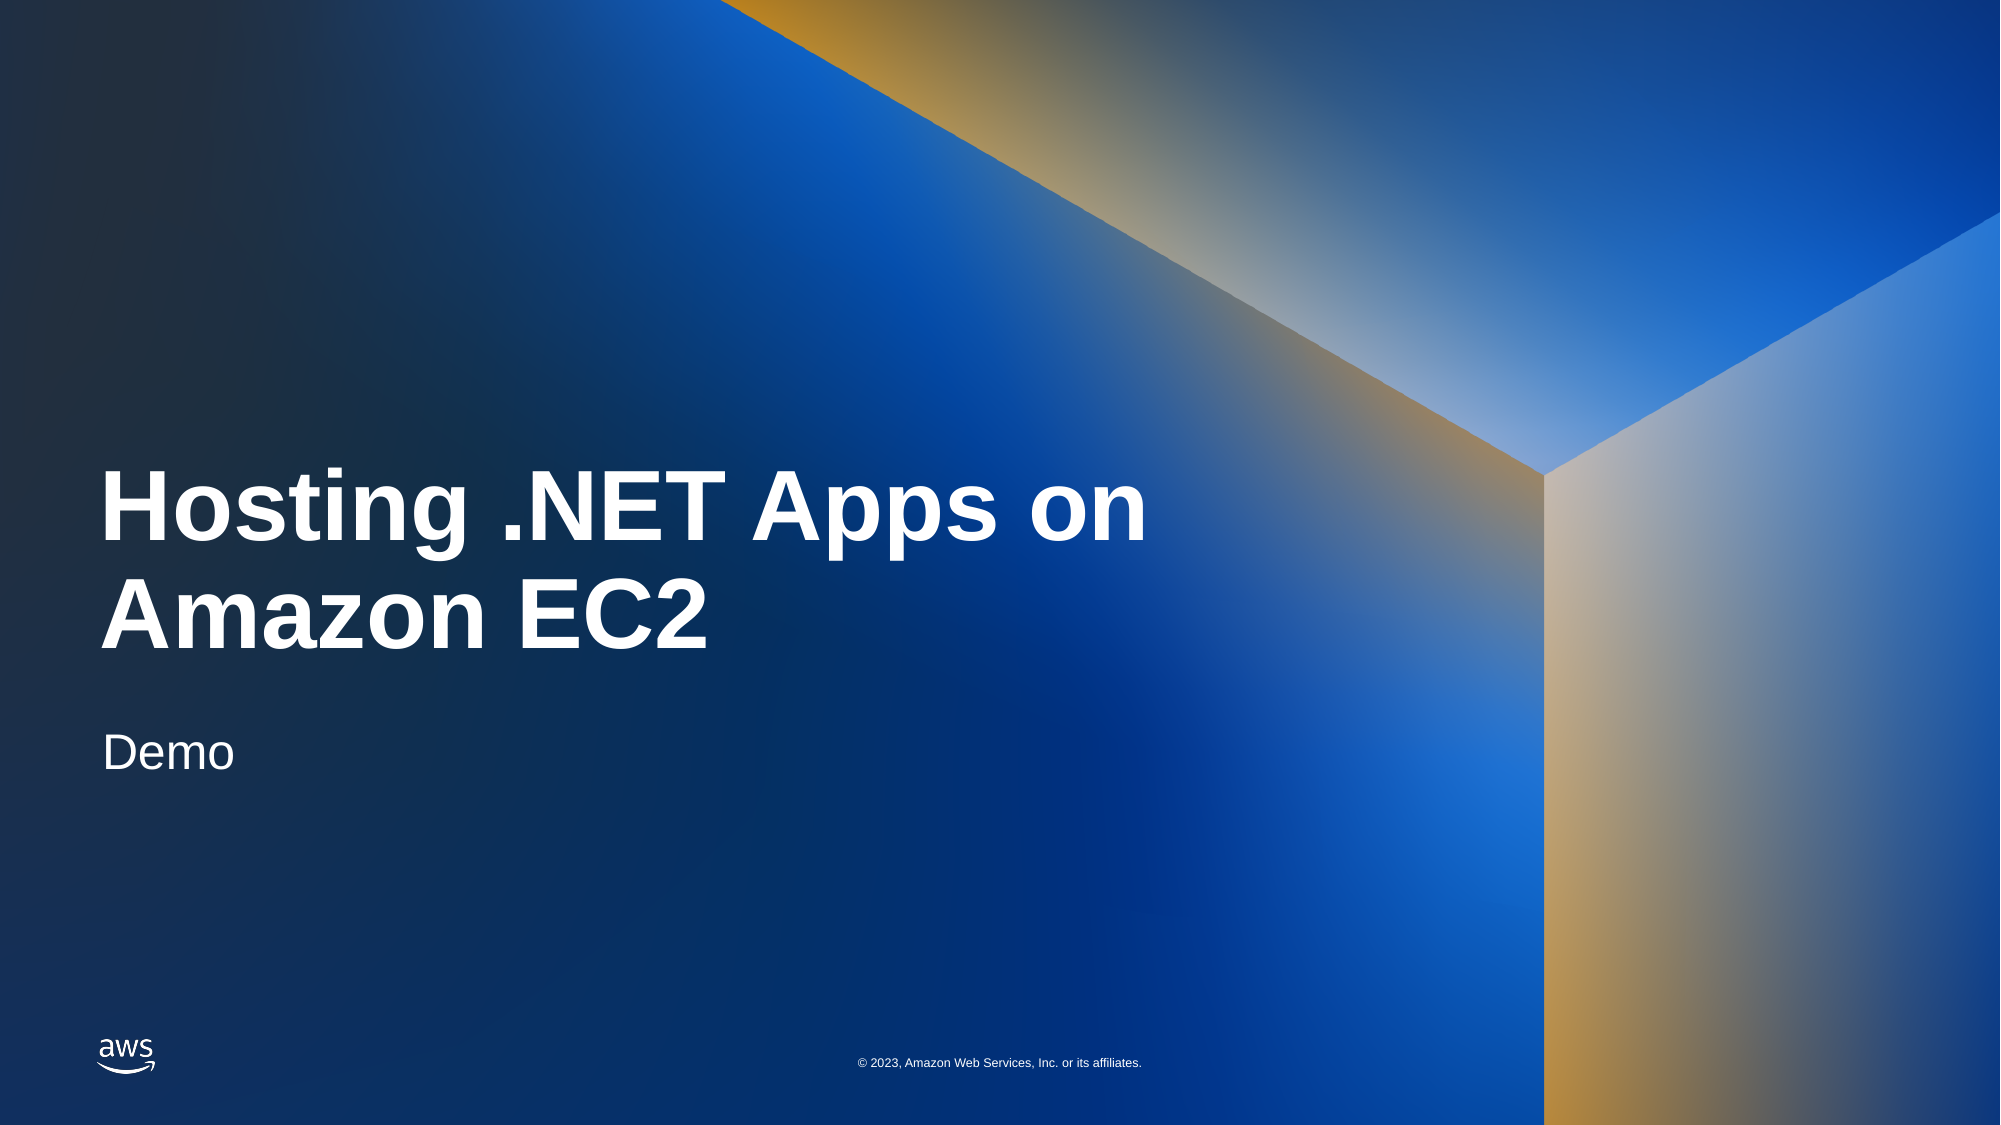

# Hosting .NET Apps on Amazon EC2
Demo